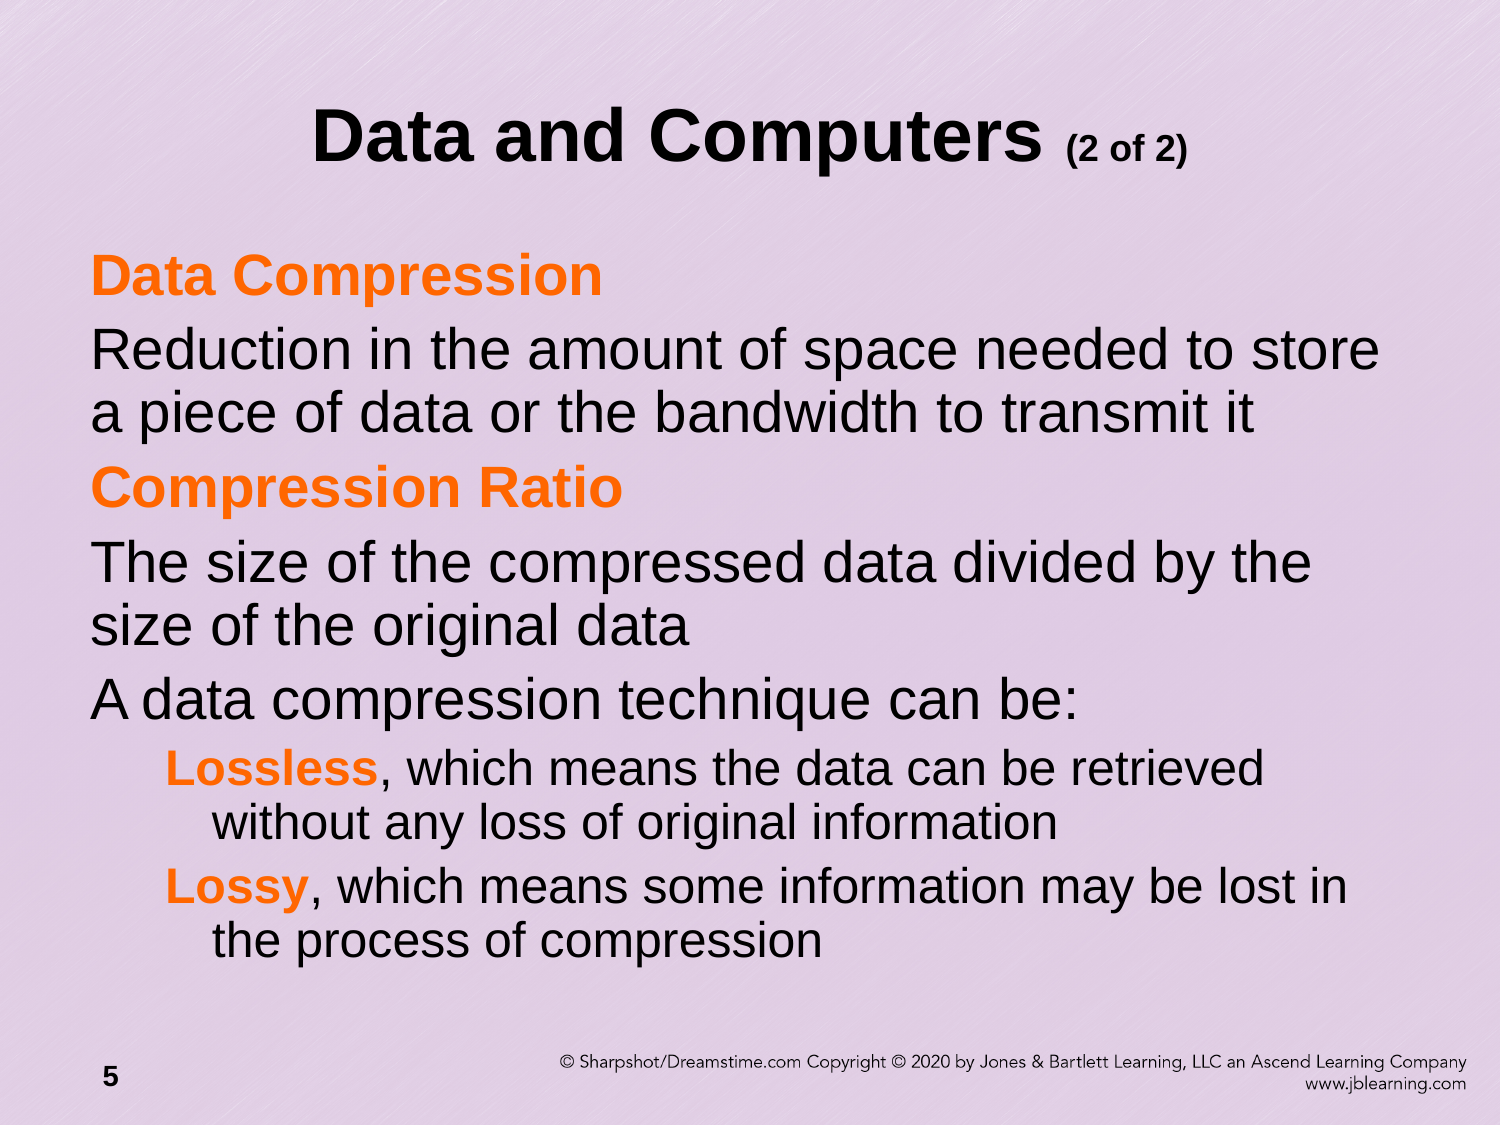

# Data and Computers (2 of 2)
Data Compression
Reduction in the amount of space needed to store a piece of data or the bandwidth to transmit it
Compression Ratio
The size of the compressed data divided by the size of the original data
A data compression technique can be:
Lossless, which means the data can be retrieved without any loss of original information
Lossy, which means some information may be lost in the process of compression
5